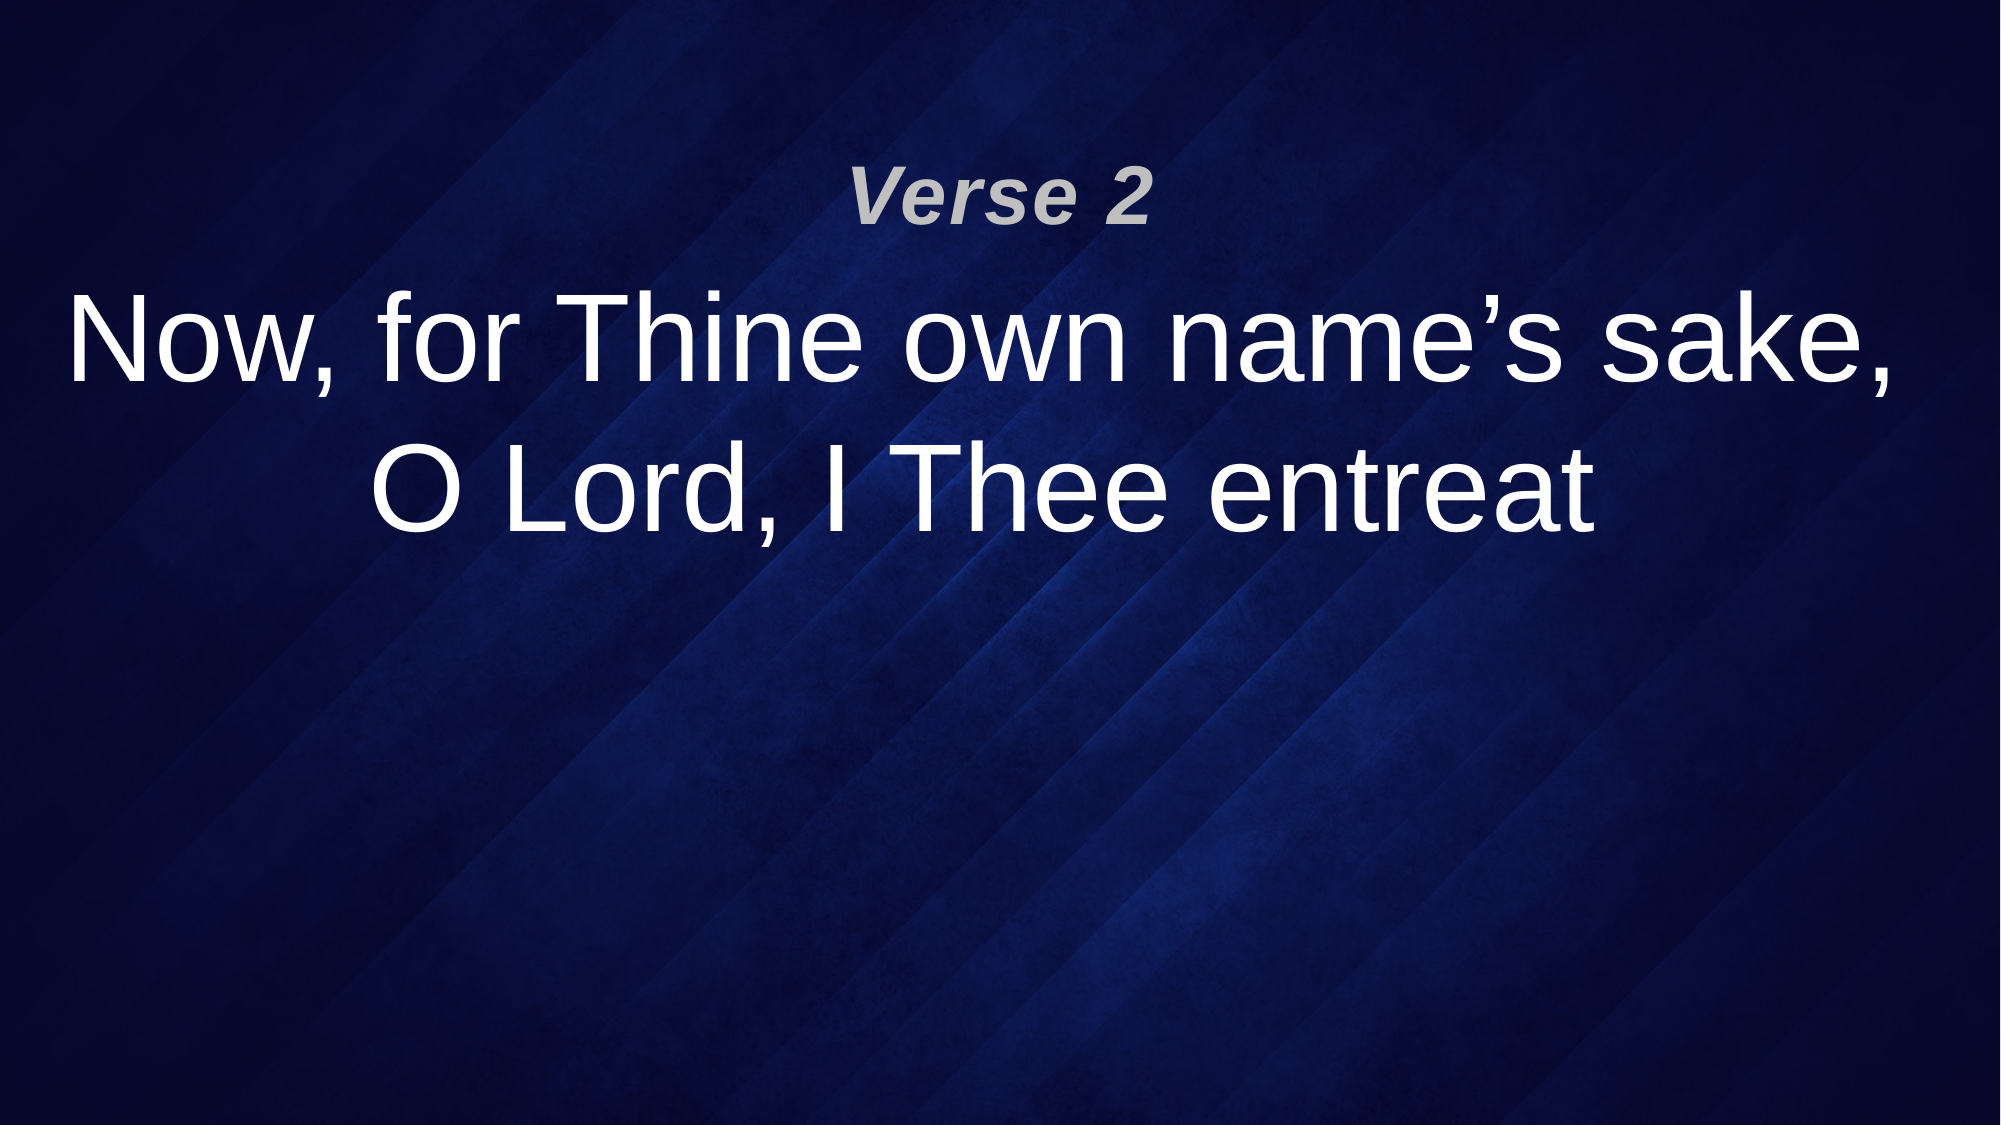

Verse 2
# Now, for Thine own name’s sake, O Lord, I Thee entreat